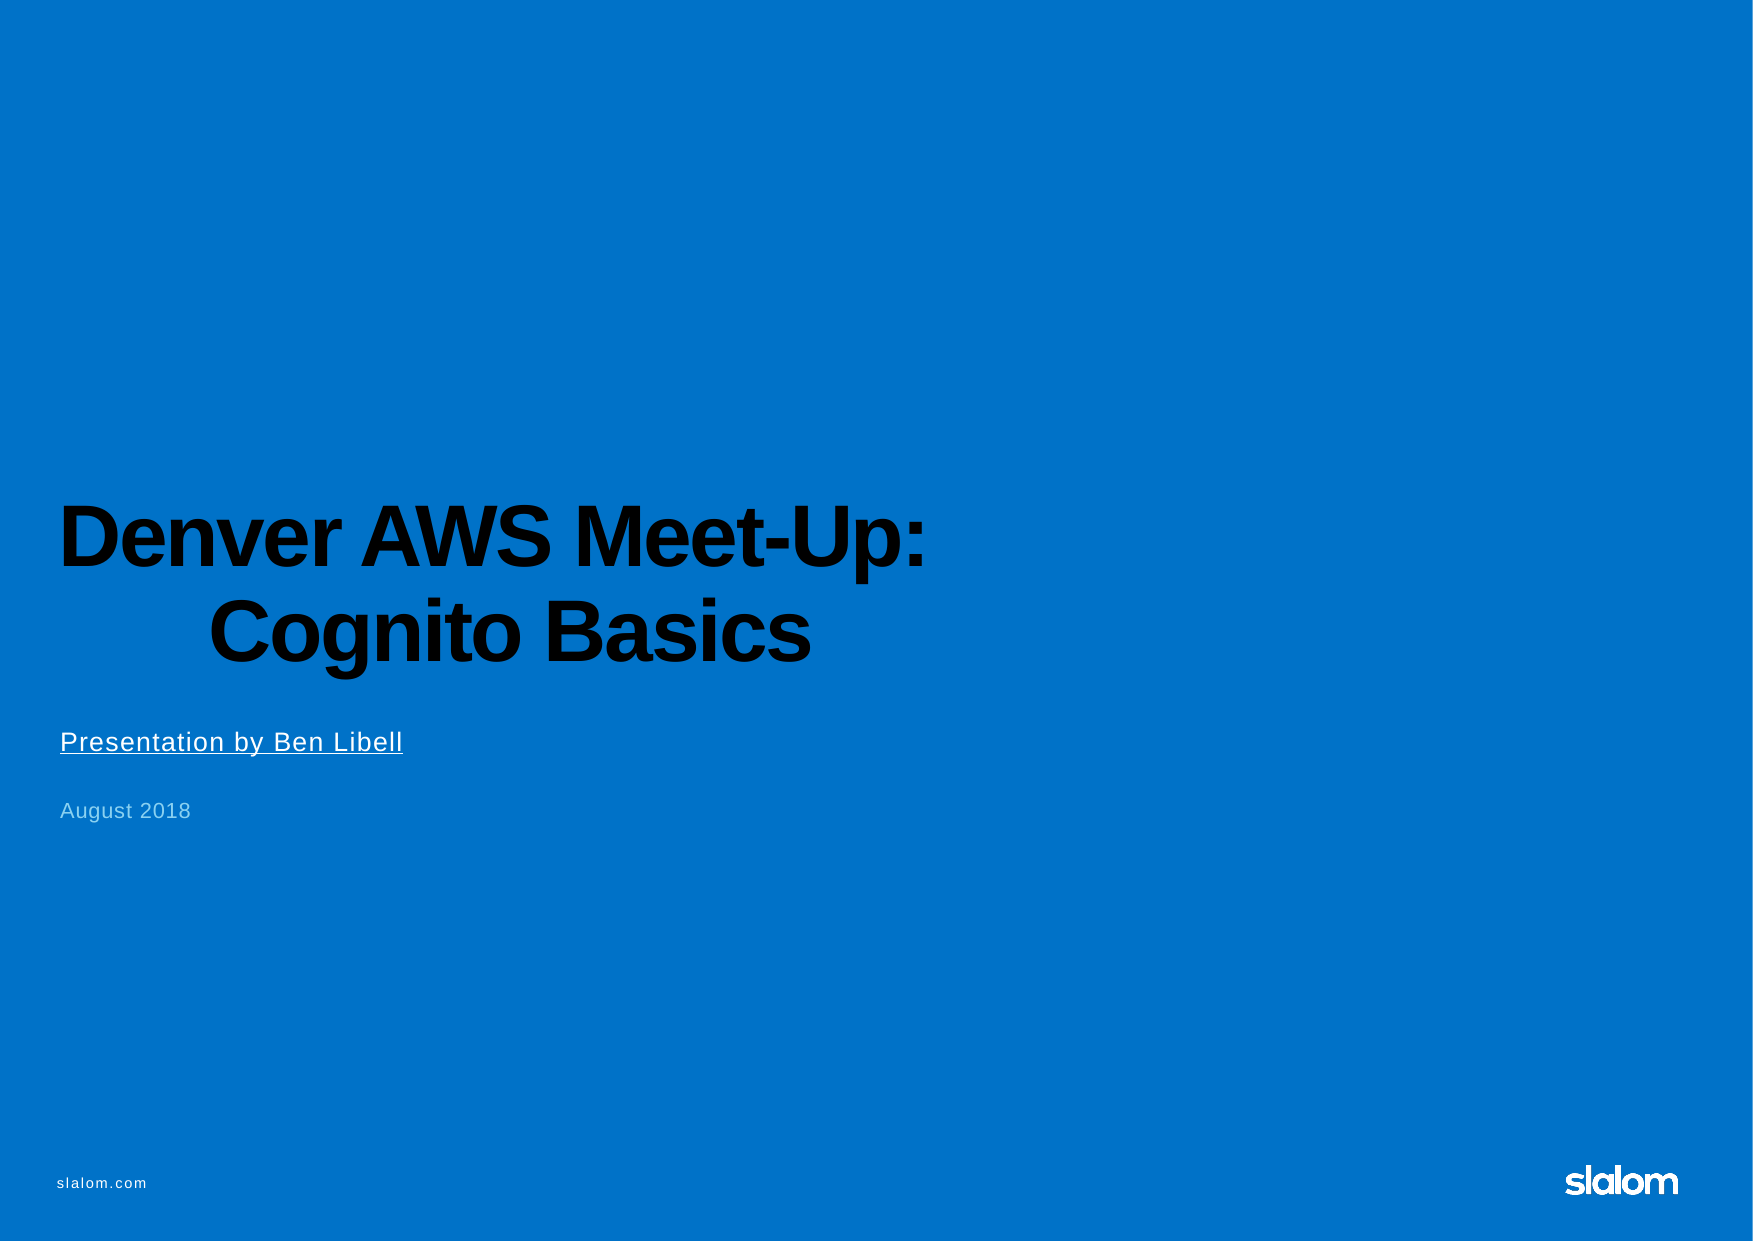

# Denver AWS Meet-Up: Cognito Basics

Presentation by Ben Libell
August 2018